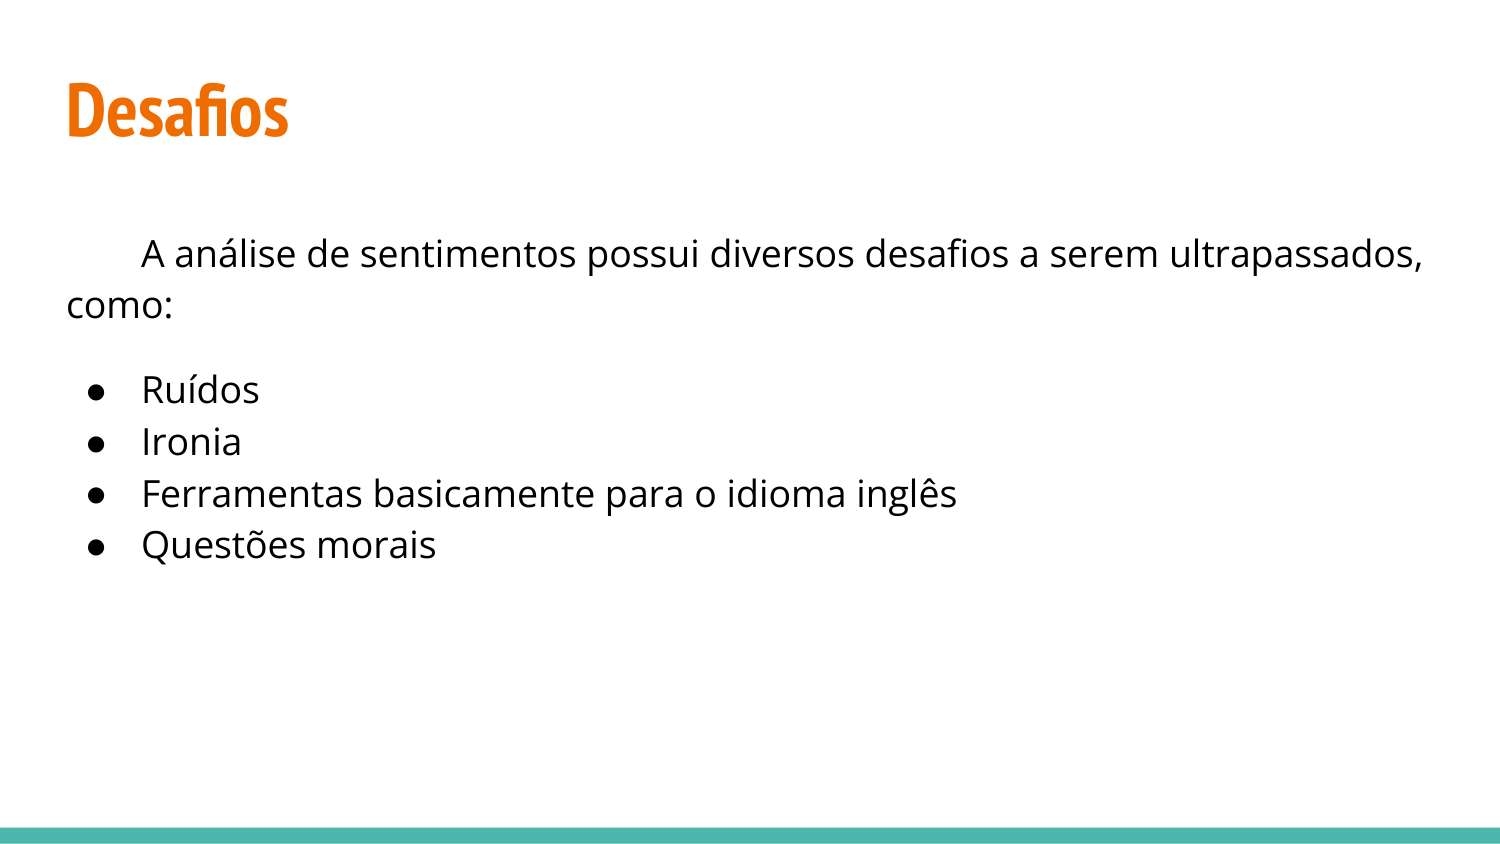

# Desafios
A análise de sentimentos possui diversos desafios a serem ultrapassados, como:
Ruídos
Ironia
Ferramentas basicamente para o idioma inglês
Questões morais